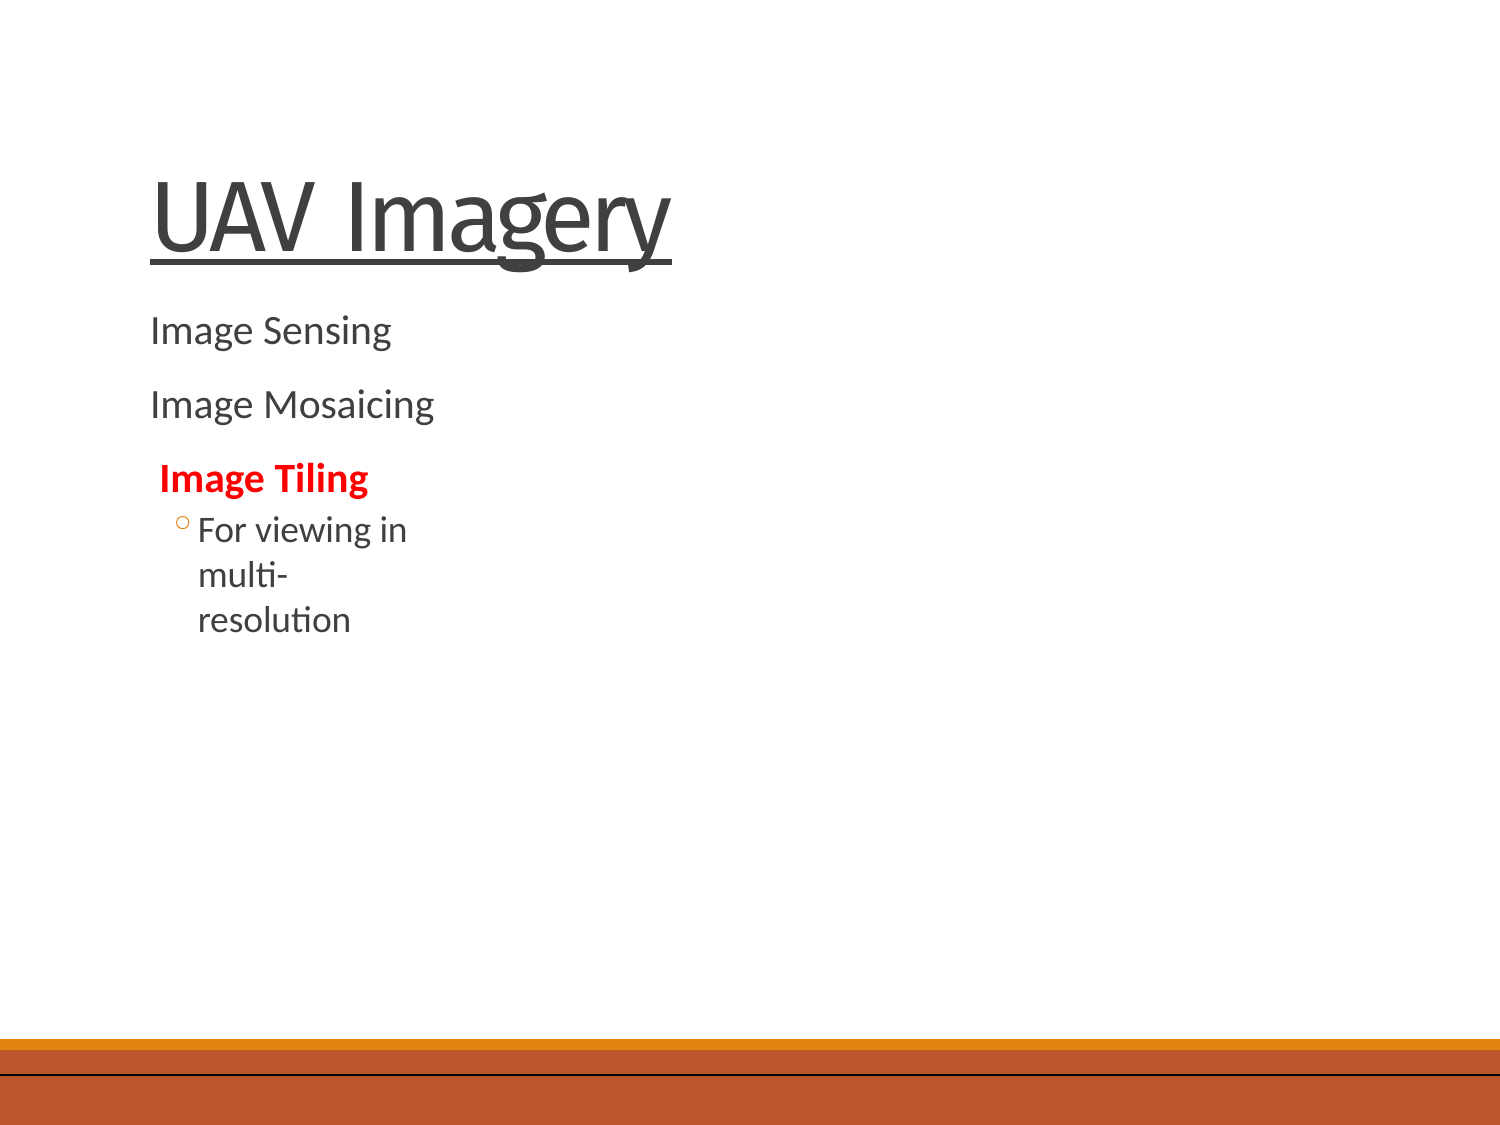

# UAV Imagery
Image Sensing  Image Mosaicing  Image Tiling
For viewing in multi-resolution